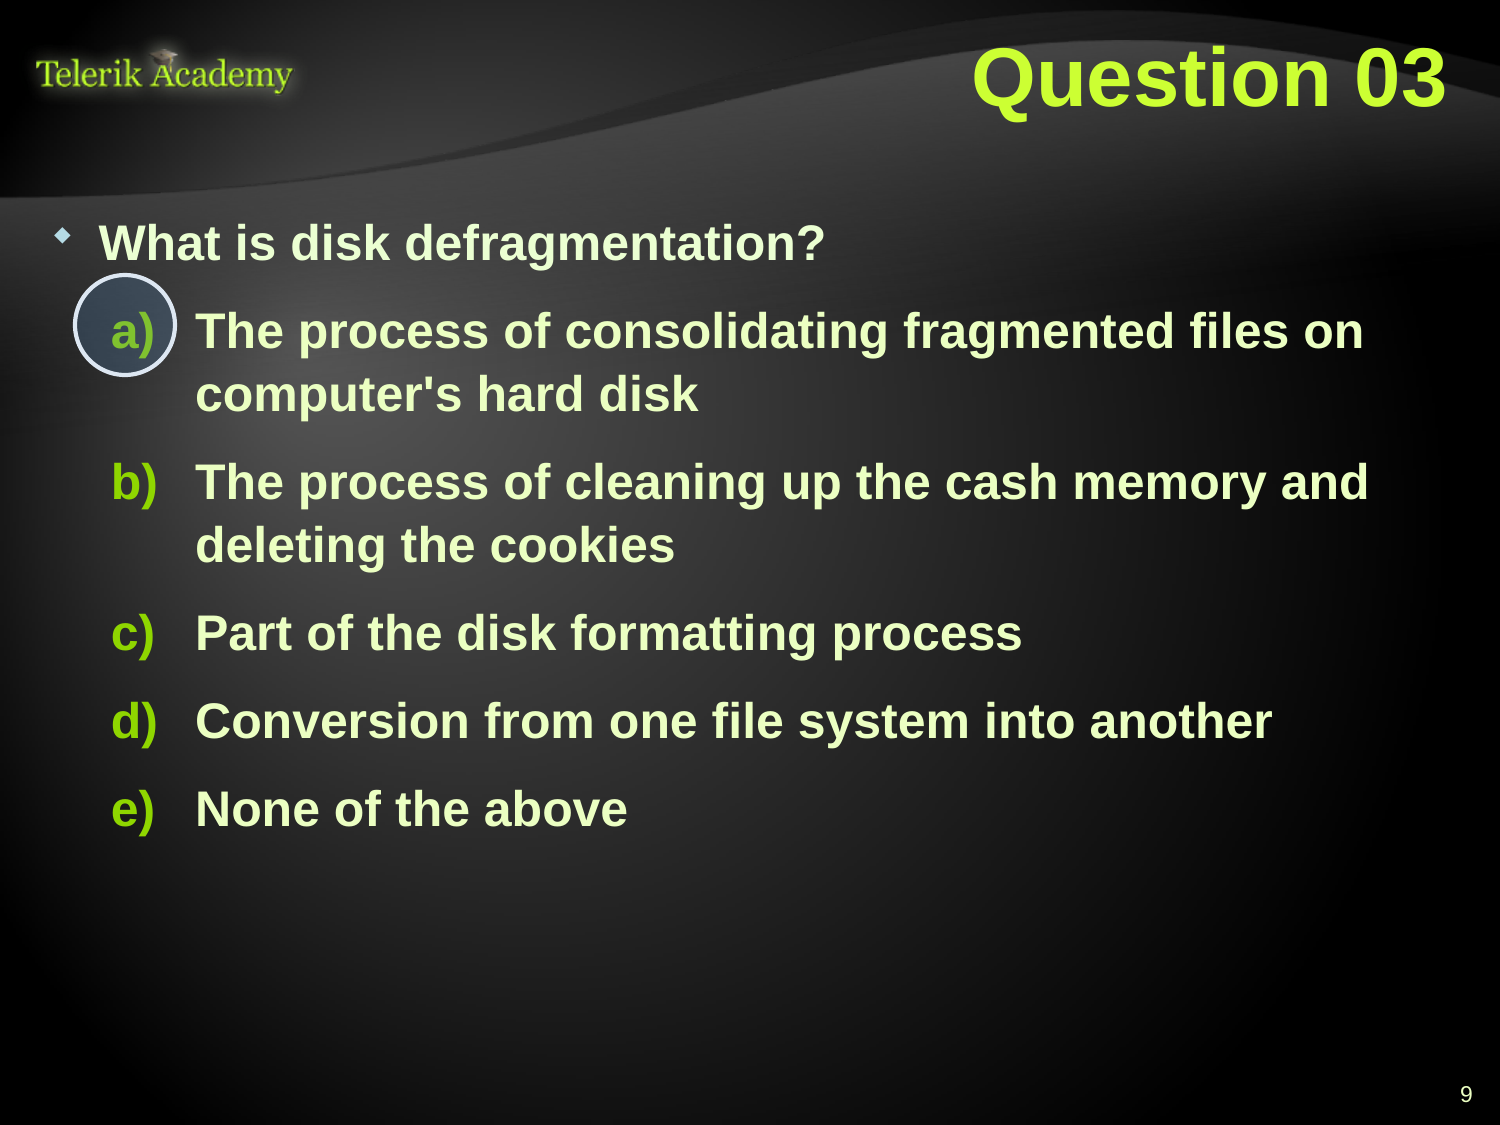

# Question 03
What is disk defragmentation?
The process of consolidating fragmented files on computer's hard disk
The process of cleaning up the cash memory and deleting the cookies
Part of the disk formatting process
Conversion from one file system into another
None of the above

9